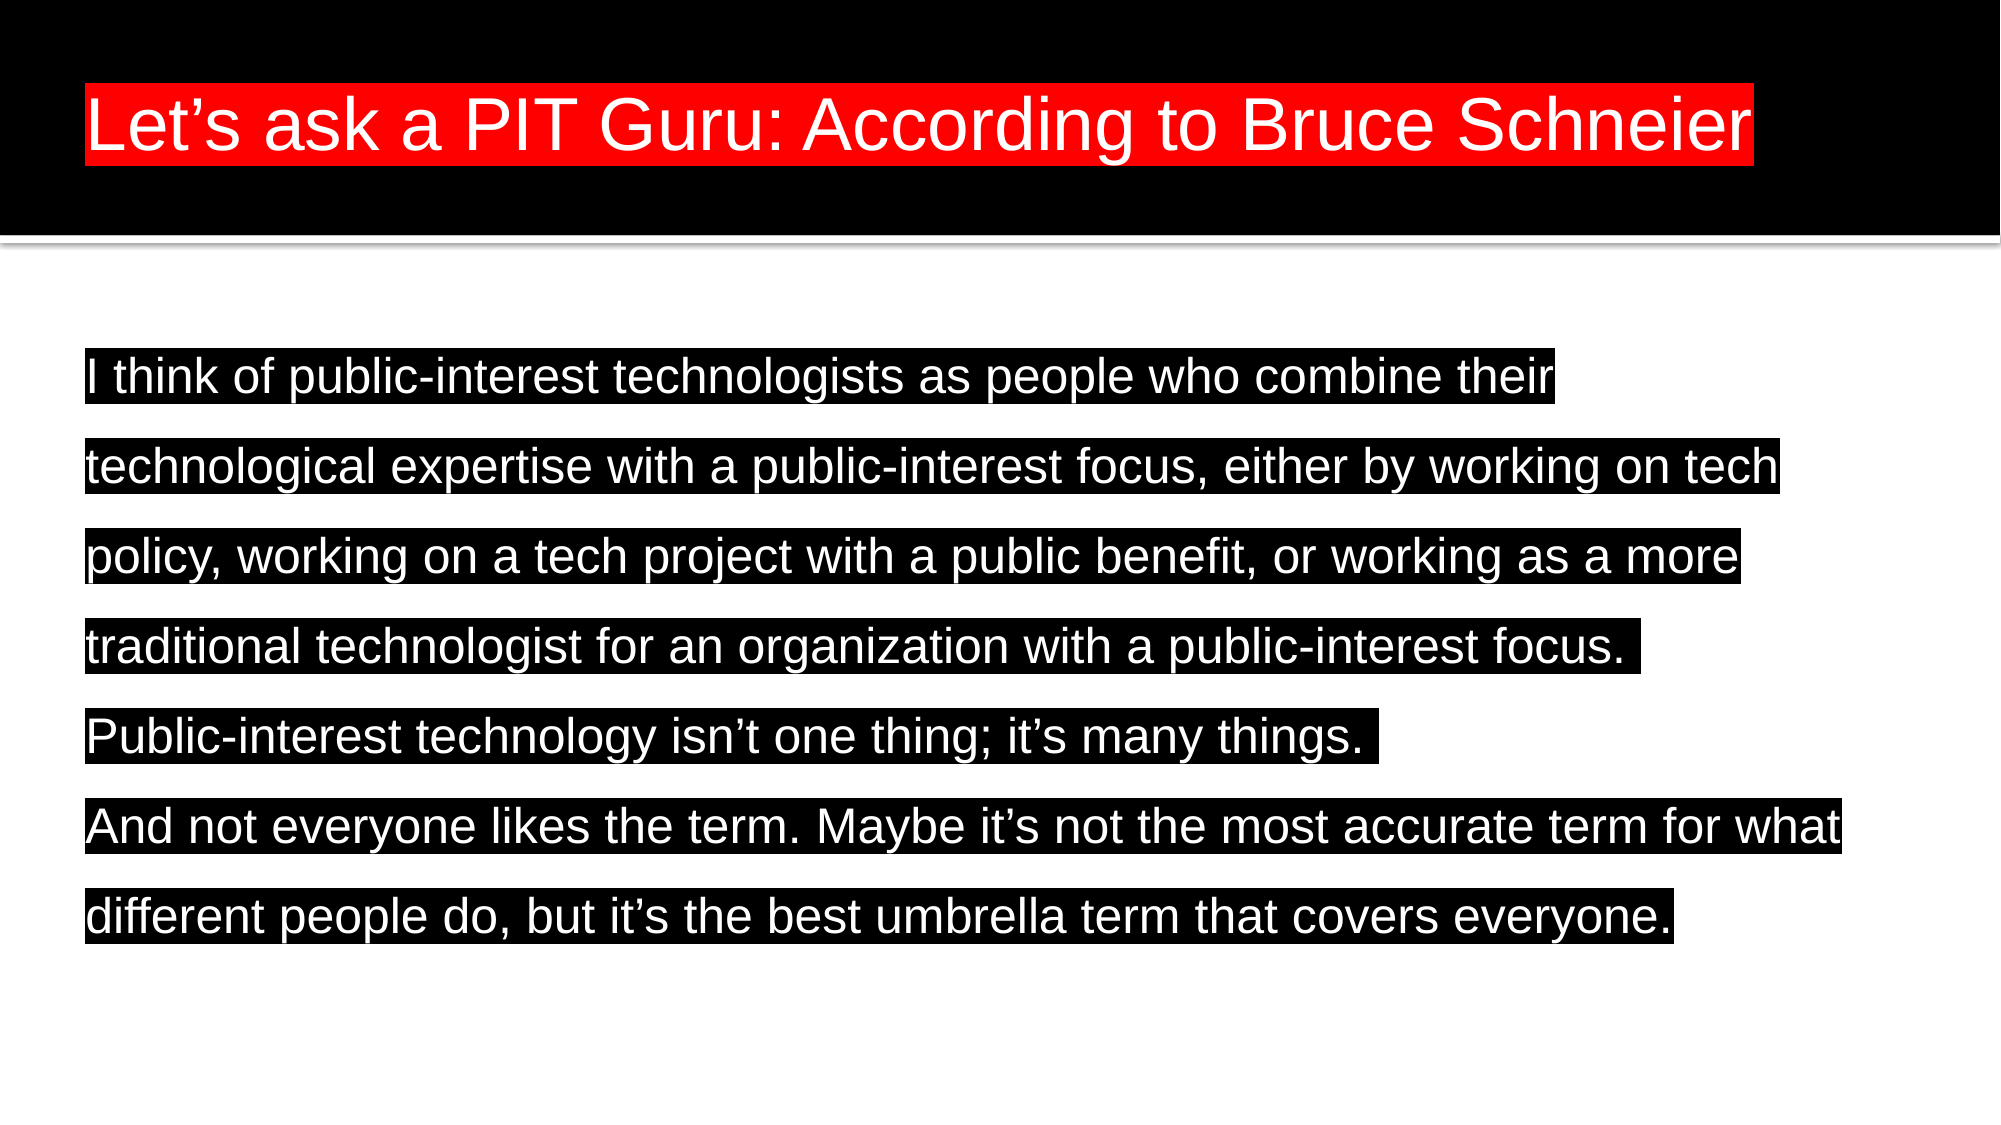

Let’s ask a PIT Guru: According to Bruce Schneier
I think of public-interest technologists as people who combine their technological expertise with a public-interest focus, either by working on tech policy, working on a tech project with a public benefit, or working as a more traditional technologist for an organization with a public-interest focus.
Public-interest technology isn’t one thing; it’s many things.
And not everyone likes the term. Maybe it’s not the most accurate term for what different people do, but it’s the best umbrella term that covers everyone.